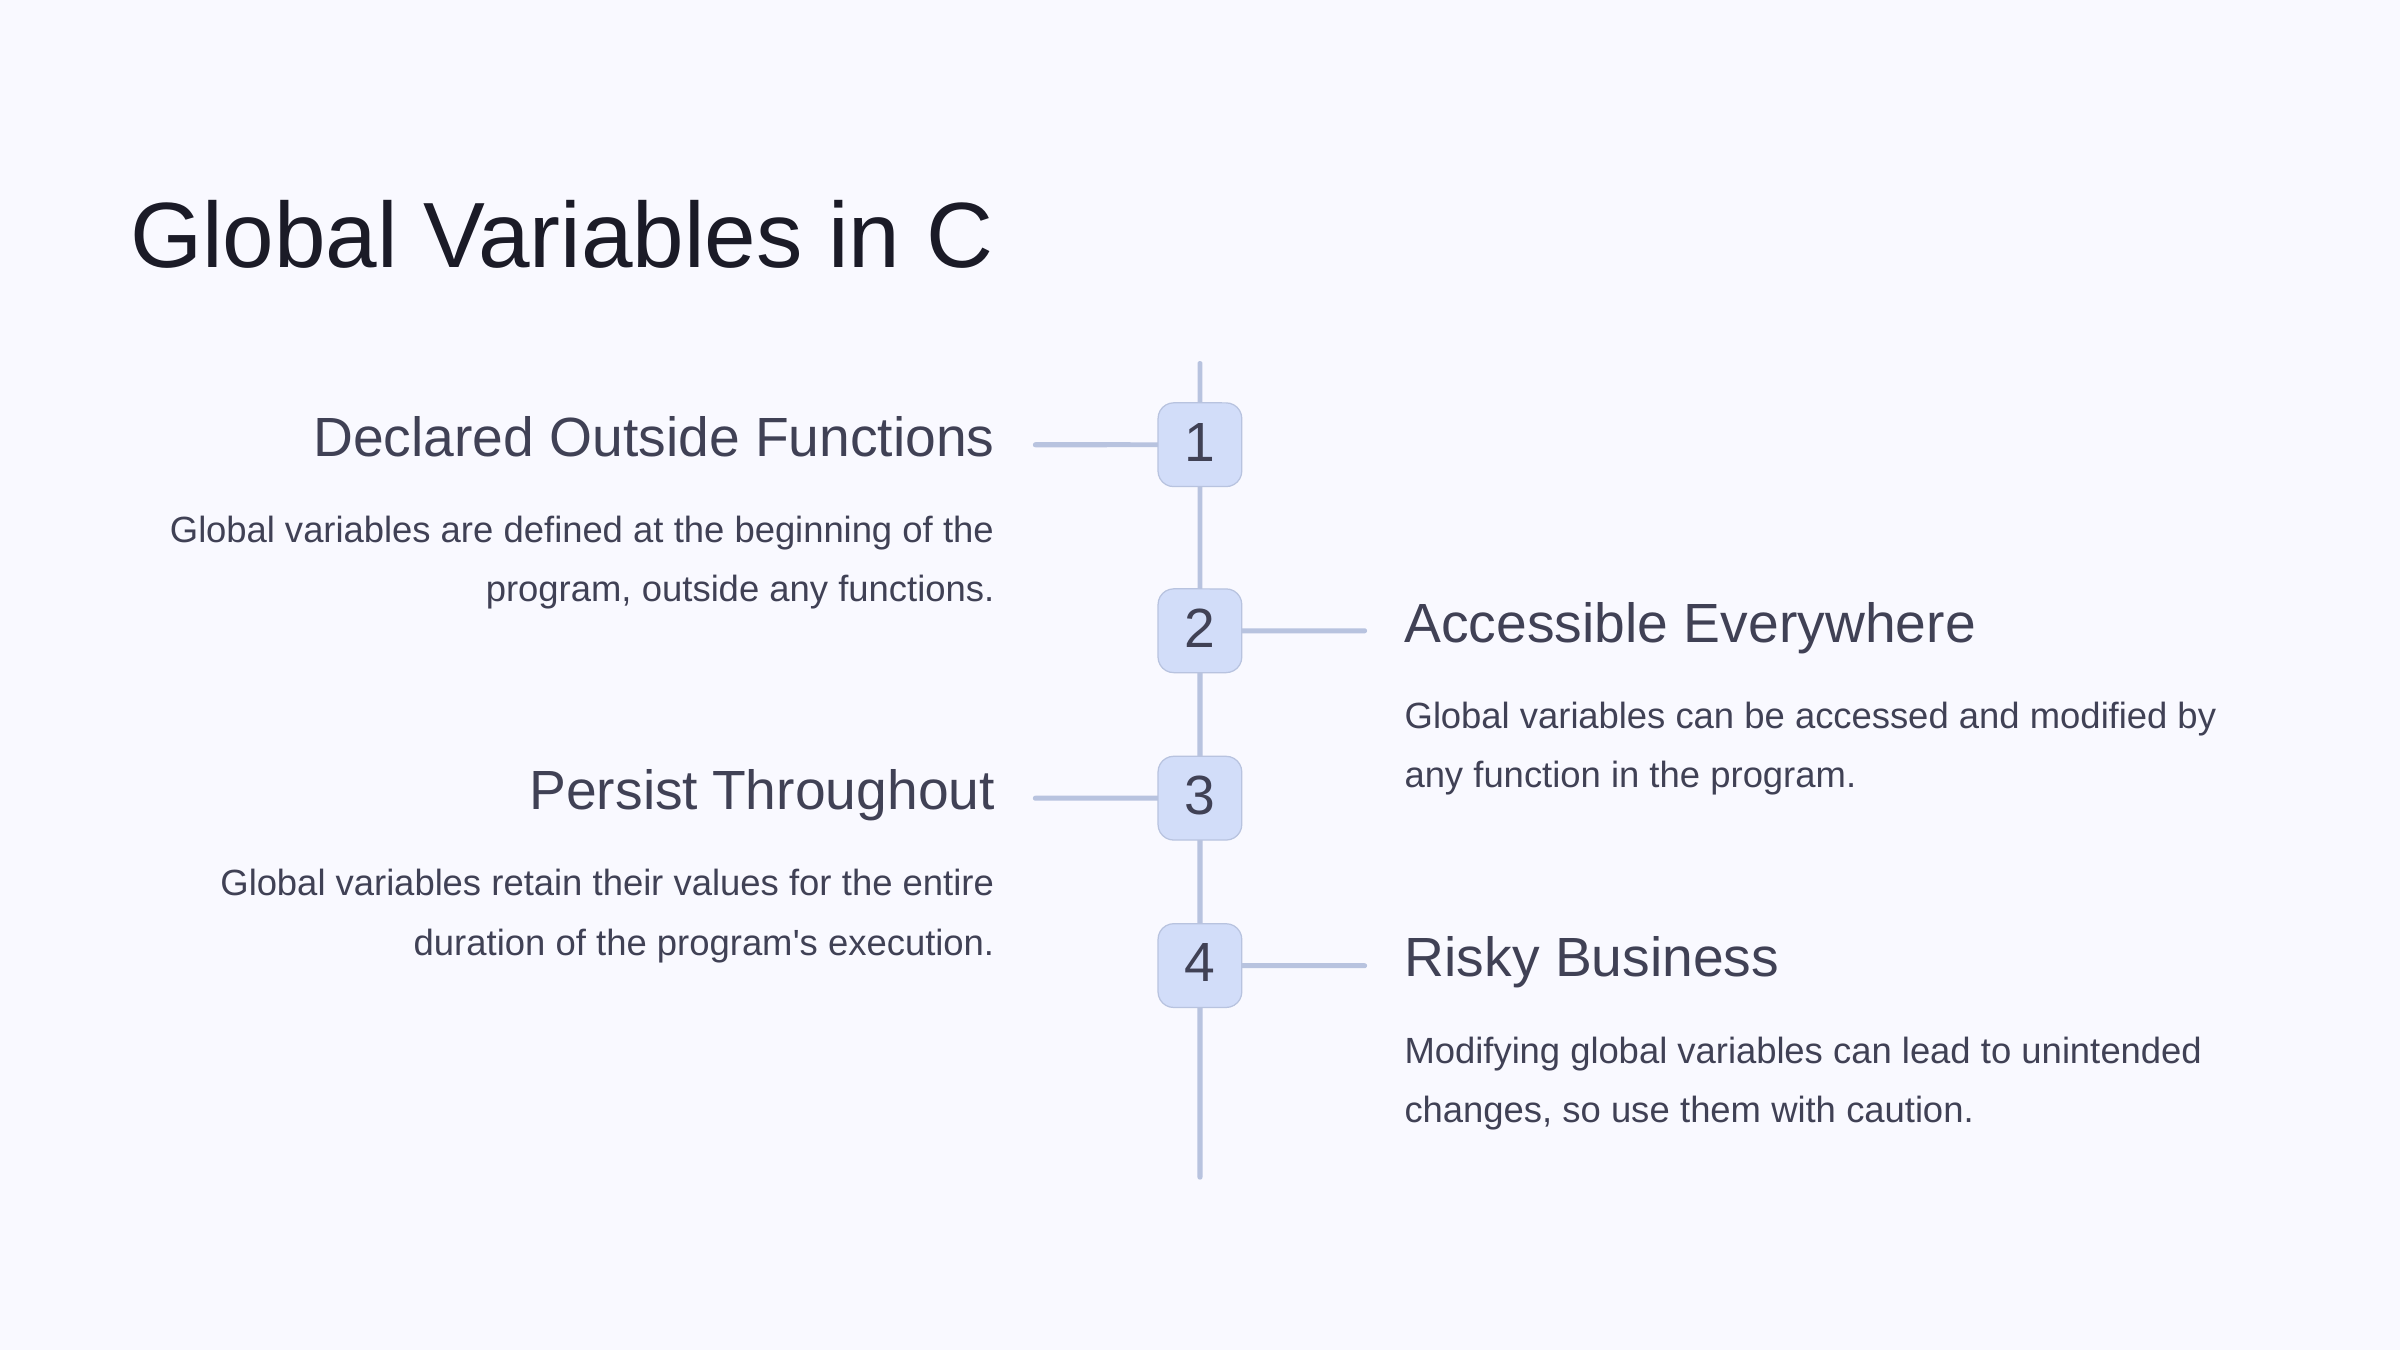

Global Variables in C

Declared Outside Functions

1

Global variables are defined at the beginning of the program, outside any functions.
Accessible Everywhere

2

Global variables can be accessed and modified by any function in the program.
Persist Throughout

3

Global variables retain their values for the entire duration of the program's execution.
Risky Business

4

Modifying global variables can lead to unintended changes, so use them with caution.